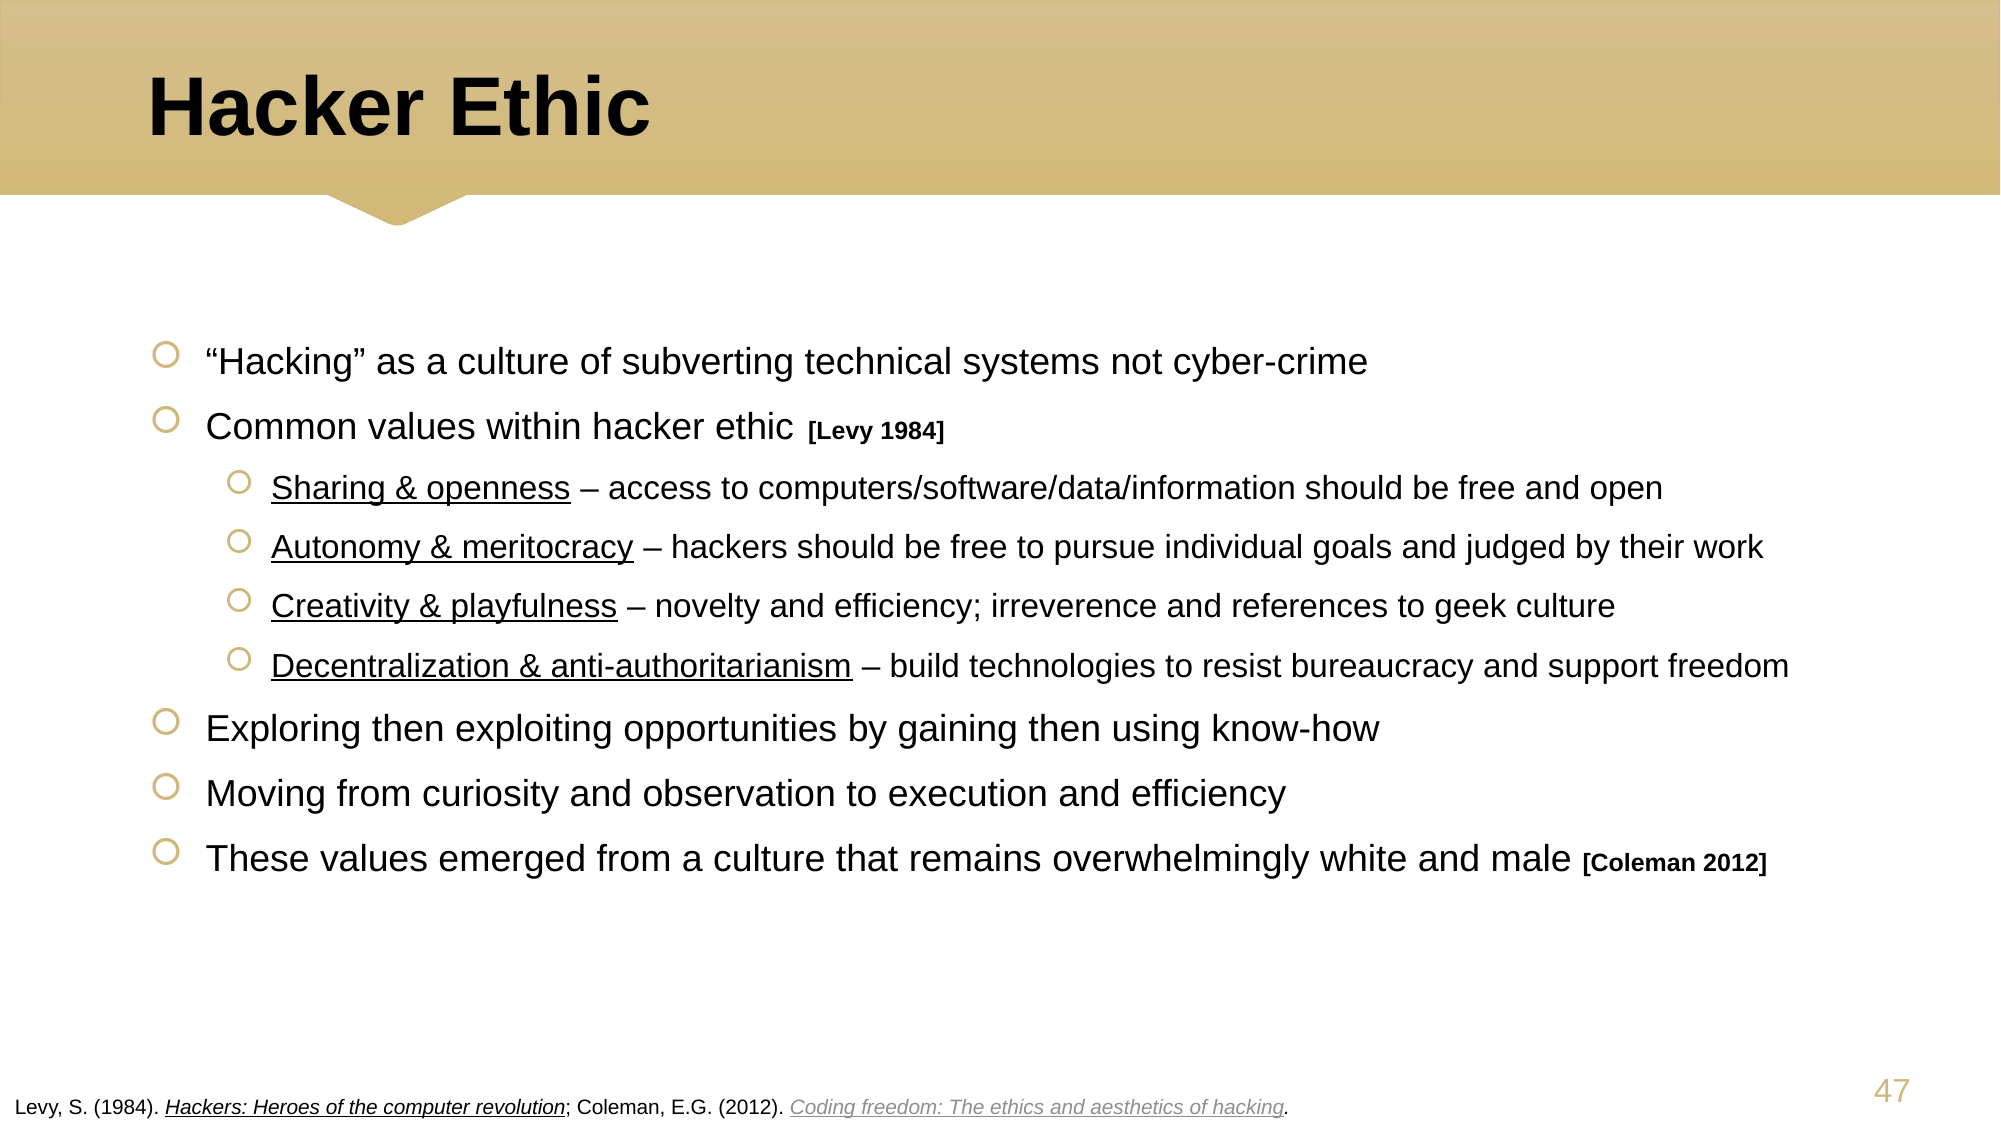

# Hacker Ethic
“Hacking” as a culture of subverting technical systems not cyber-crime
Common values within hacker ethic  [Levy 1984]
Sharing & openness – access to computers/software/data/information should be free and open
Autonomy & meritocracy – hackers should be free to pursue individual goals and judged by their work
Creativity & playfulness – novelty and efficiency; irreverence and references to geek culture
Decentralization & anti-authoritarianism – build technologies to resist bureaucracy and support freedom
Exploring then exploiting opportunities by gaining then using know-how
Moving from curiosity and observation to execution and efficiency
These values emerged from a culture that remains overwhelmingly white and male [Coleman 2012]
47
Levy, S. (1984). Hackers: Heroes of the computer revolution; Coleman, E.G. (2012). Coding freedom: The ethics and aesthetics of hacking.